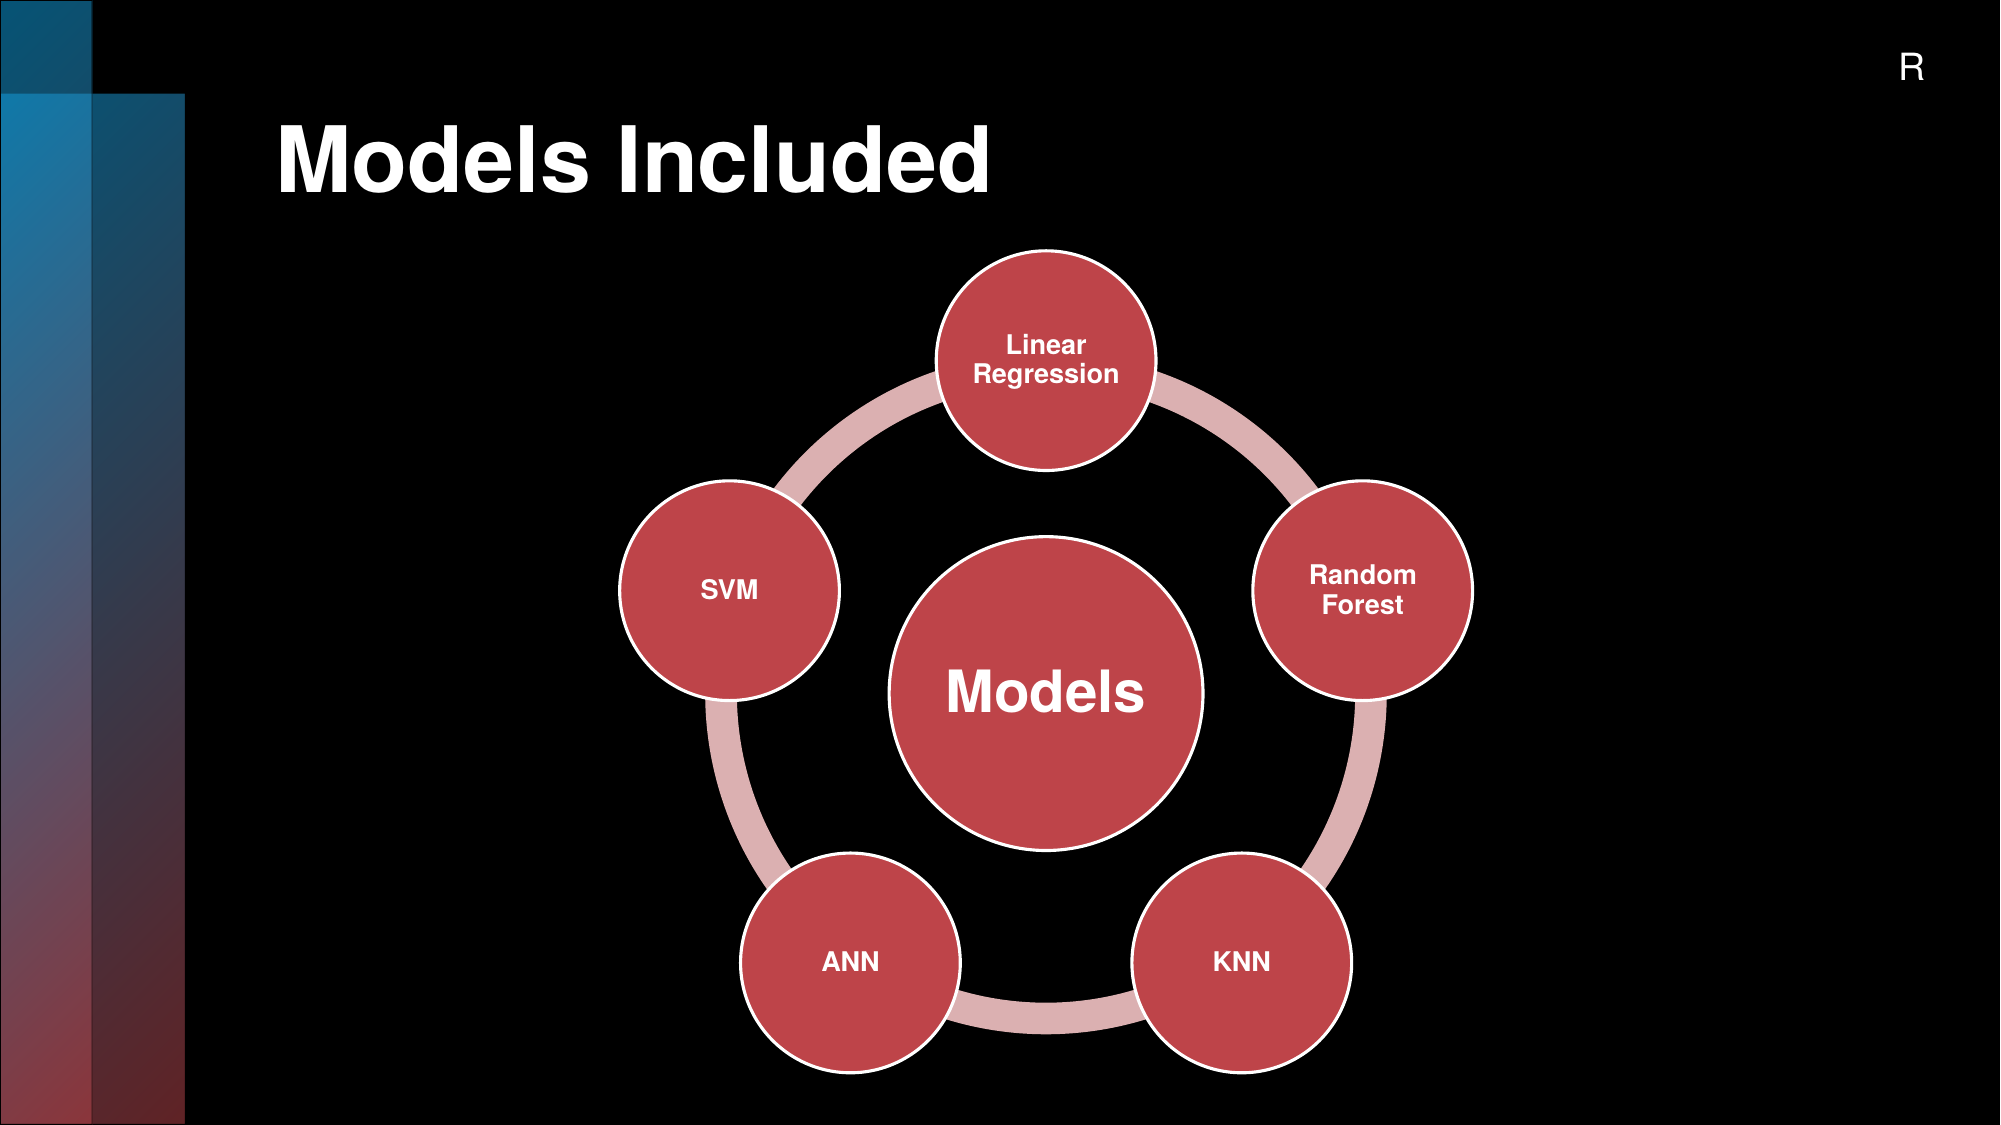

R

# Models Included
Models
Linear Regression
Random Forest
KNN
ANN
SVM